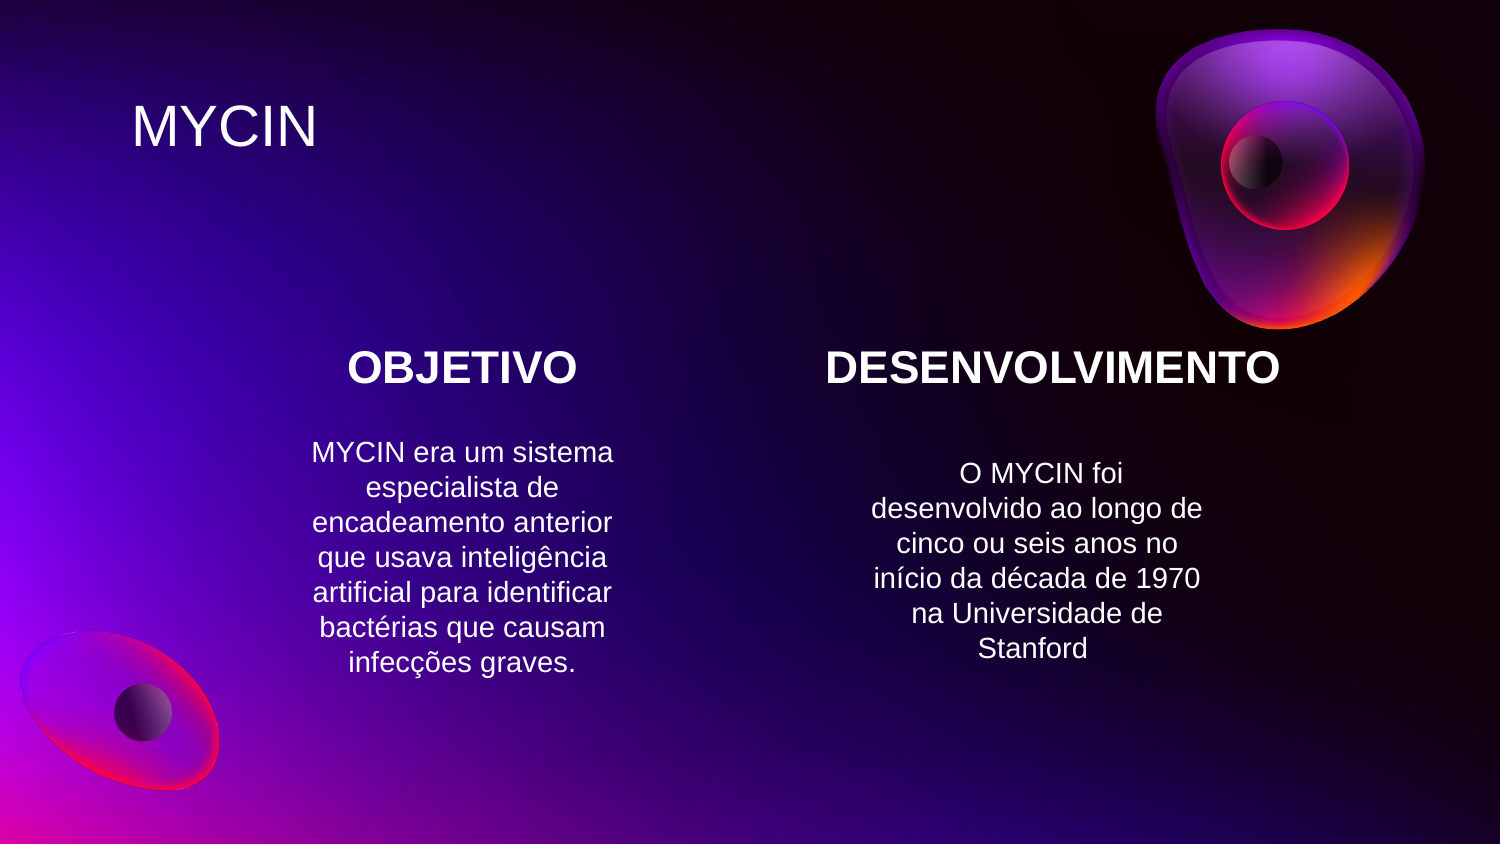

# MYCIN
OBJETIVO
DESENVOLVIMENTO
MYCIN era um sistema especialista de encadeamento anterior que usava inteligência artificial para identificar bactérias que causam infecções graves.
 O MYCIN foi desenvolvido ao longo de cinco ou seis anos no início da década de 1970 na Universidade de Stanford